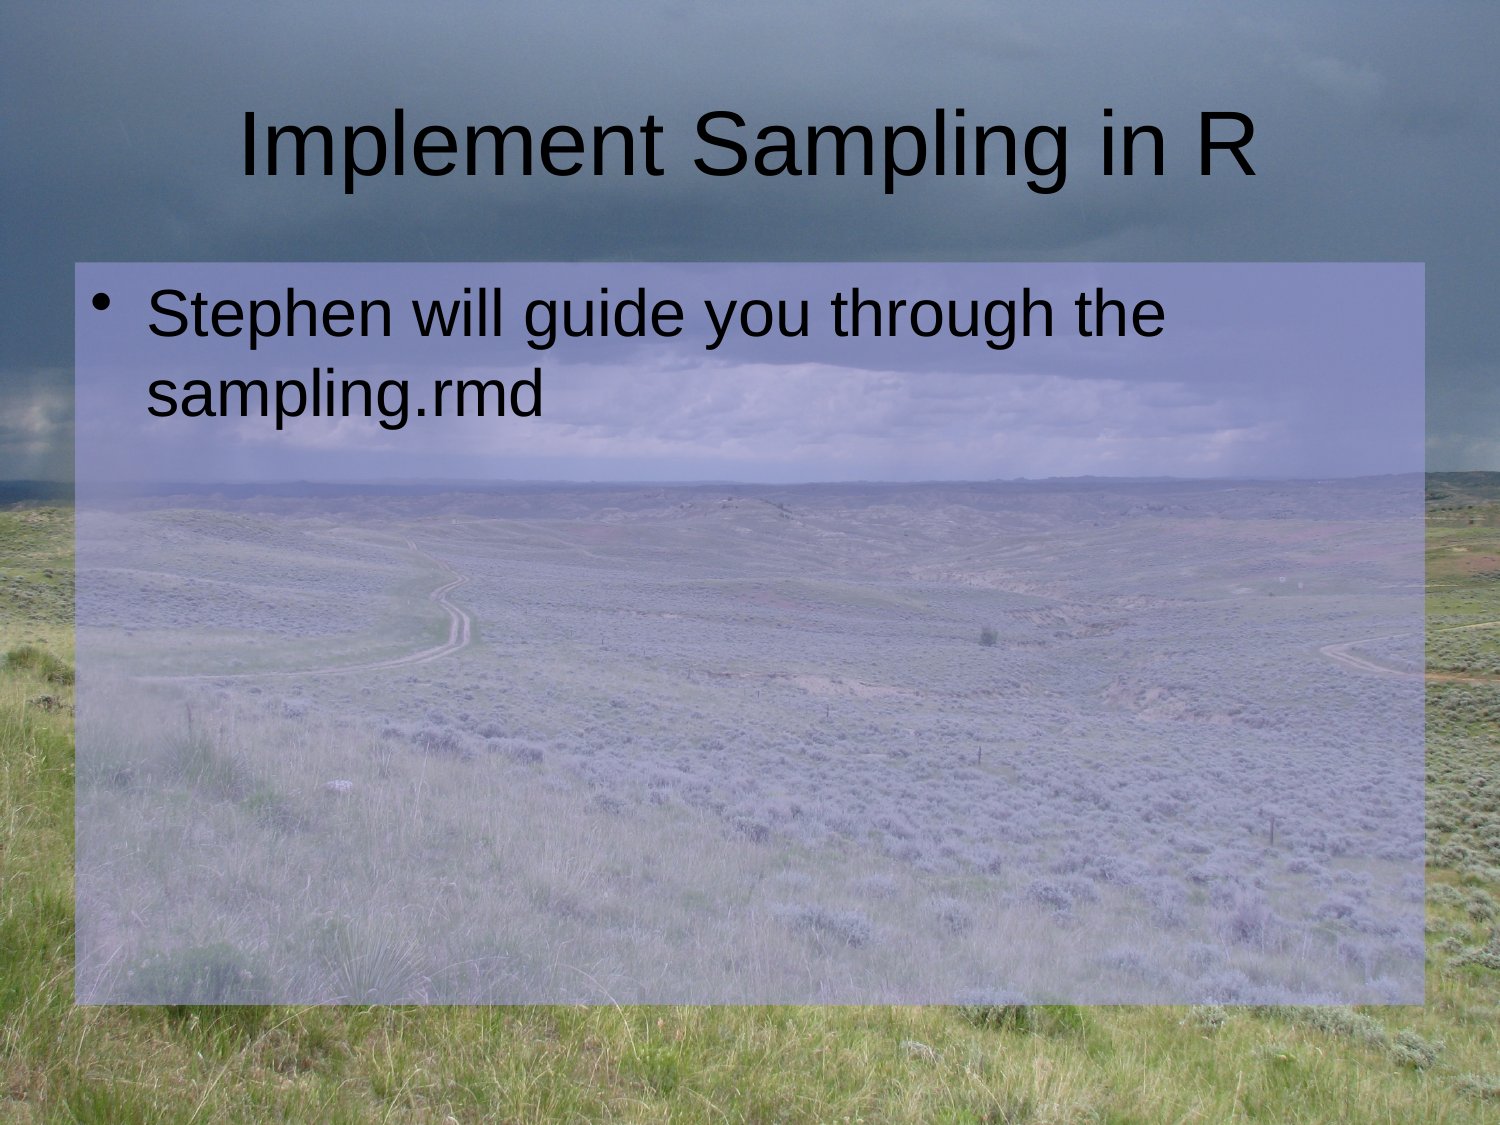

# Implement Sampling in R
Stephen will guide you through the sampling.rmd